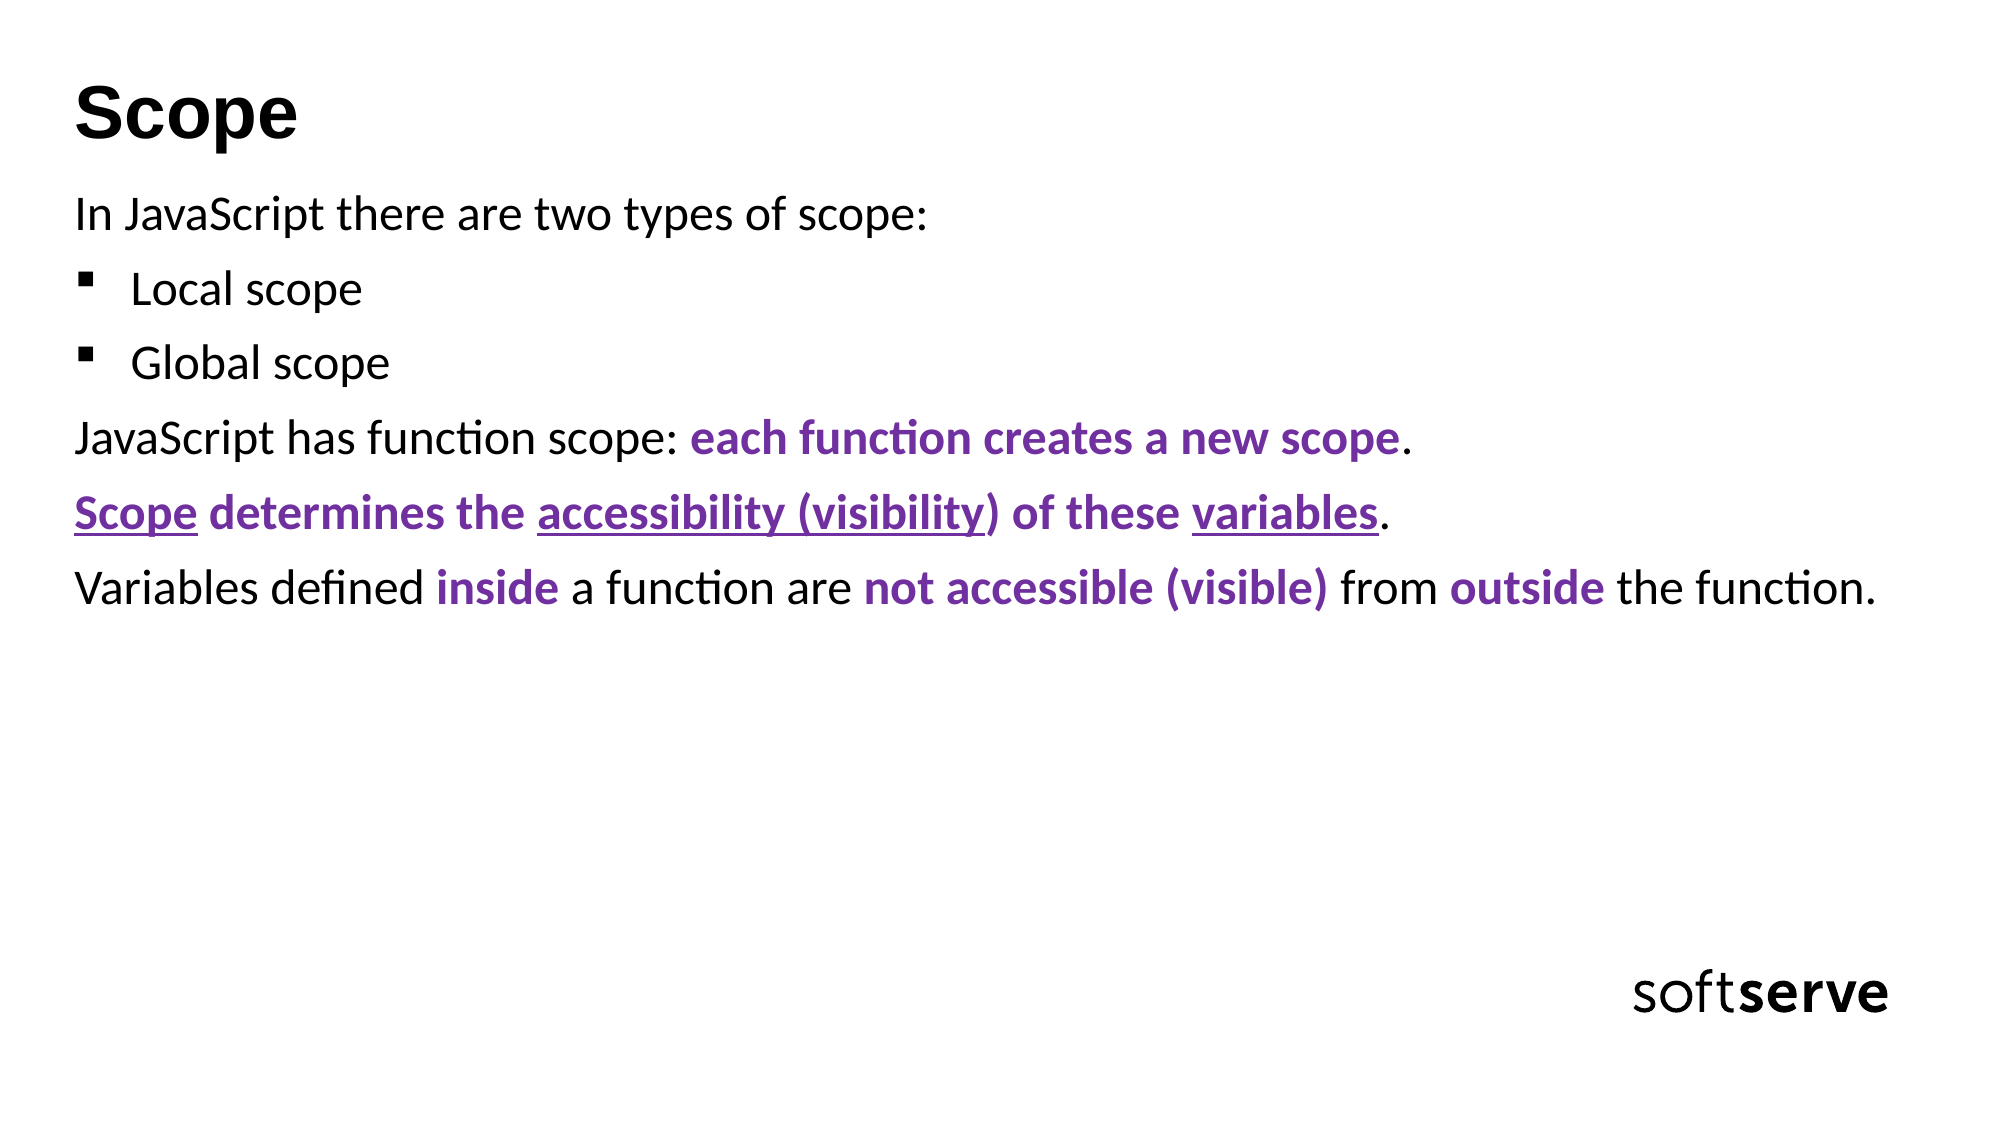

# Scope
In JavaScript there are two types of scope:
Local scope
Global scope
JavaScript has function scope: each function creates a new scope.
Scope determines the accessibility (visibility) of these variables.
Variables defined inside a function are not accessible (visible) from outside the function.